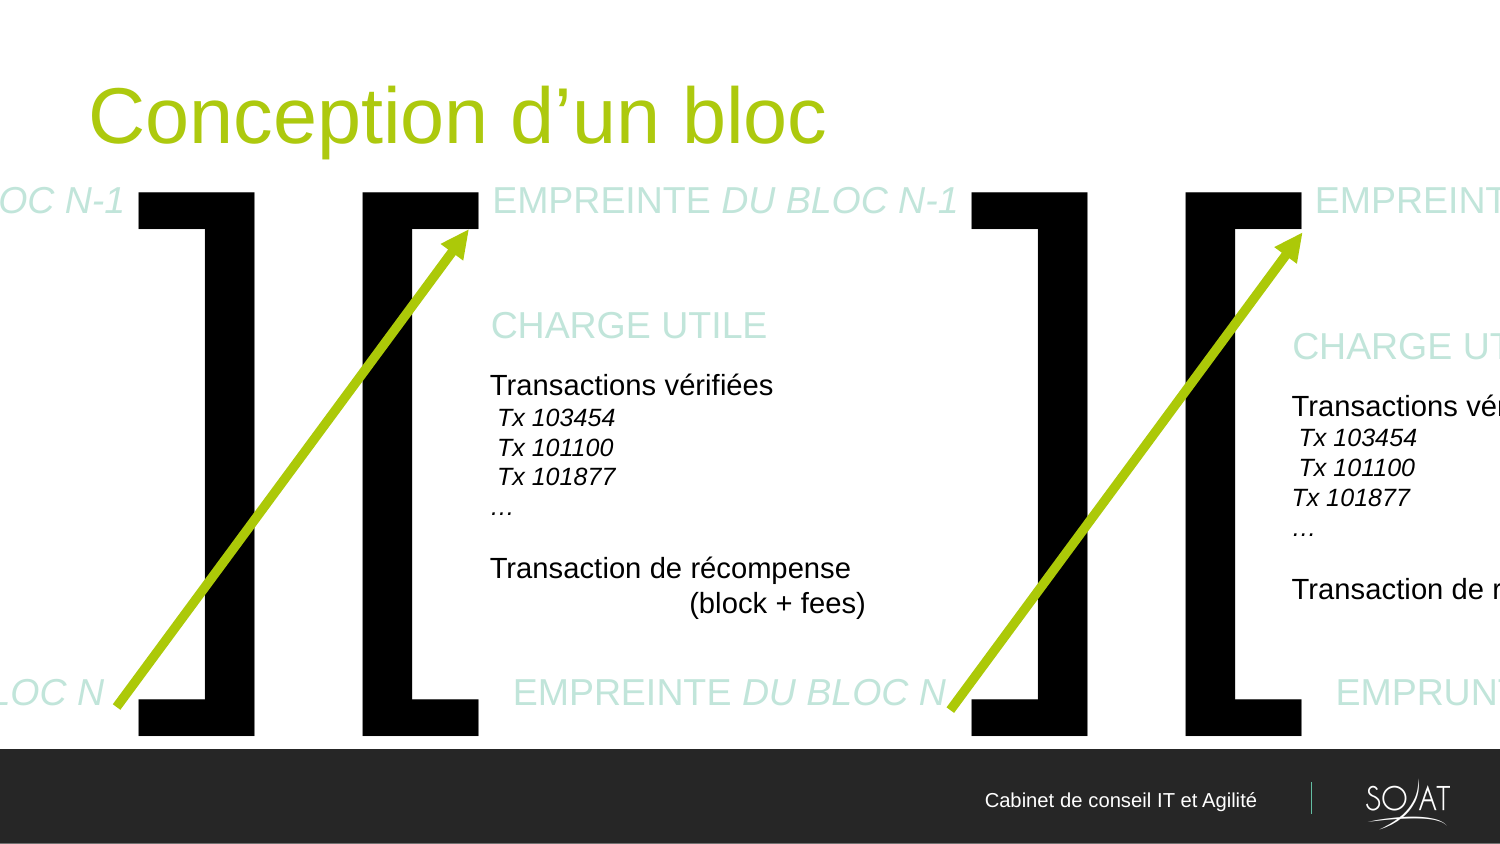

[   ]
[   ]
[   ]
# Conception d’un bloc
EMPREINTE DU BLOC N-1
EMPREINTE DU BLOC N-1
EMPREINTE DU BLOC N-1
CHARGE UTILE
CHARGE UTILE
CHARGE UTILE
Transactions vérifiées
 Tx 103454
 Tx 101100
 Tx 101877
…
Transactions vérifiées
 Tx 103454
 Tx 101100
Tx 101877
…
Transactions vérifiées
 Tx 103454
 Tx 101100
Tx 101877
…
Transaction de récompense
	      (block + fees)
Transaction de récompense
Transaction de récompense
EMPRUNTE DU BLOC N
EMPREINTE DU BLOC N
EMPRUNTE DU BLOC N